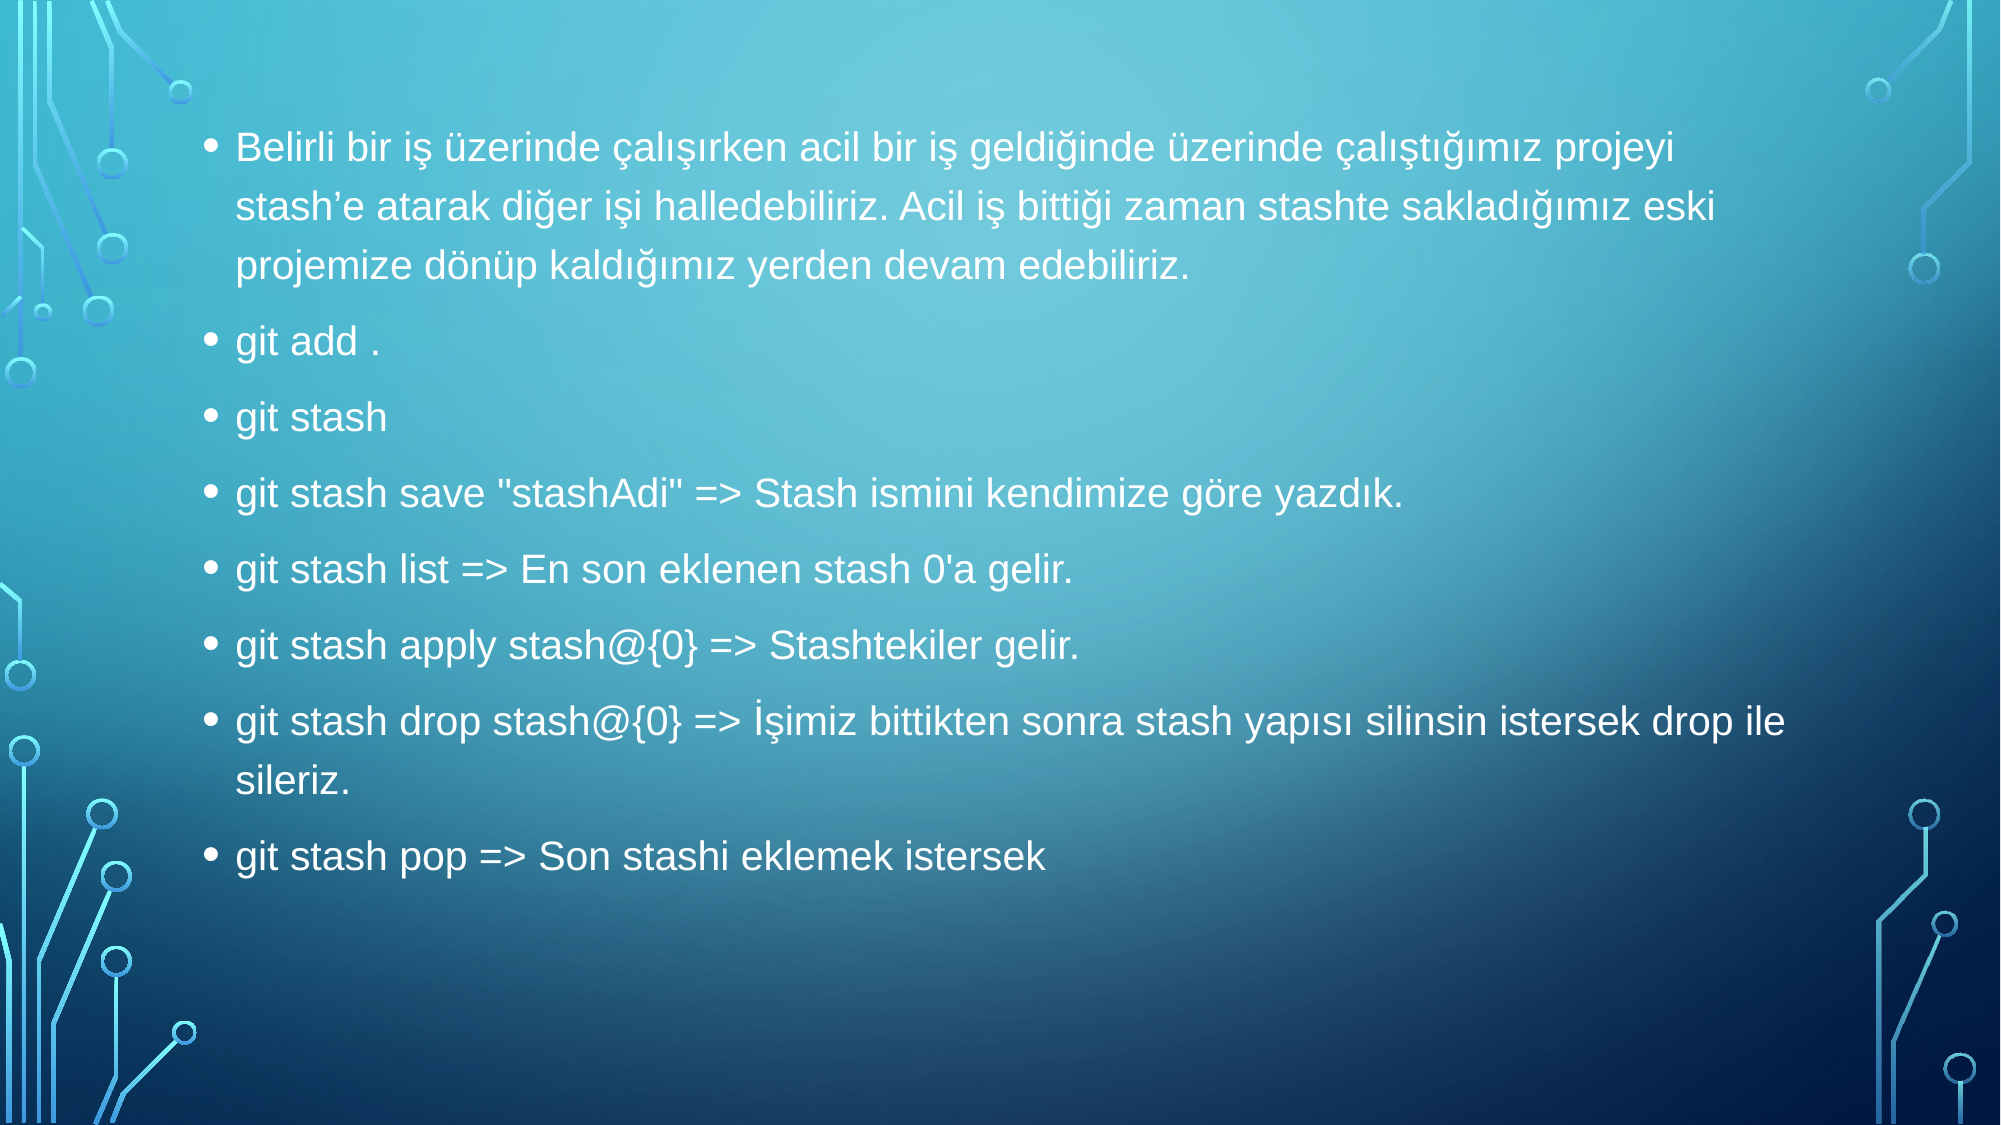

Belirli bir iş üzerinde çalışırken acil bir iş geldiğinde üzerinde çalıştığımız projeyi stash’e atarak diğer işi halledebiliriz. Acil iş bittiği zaman stashte sakladığımız eski projemize dönüp kaldığımız yerden devam edebiliriz.
git add .
git stash
git stash save "stashAdi" => Stash ismini kendimize göre yazdık.
git stash list => En son eklenen stash 0'a gelir.
git stash apply stash@{0} => Stashtekiler gelir.
git stash drop stash@{0} => İşimiz bittikten sonra stash yapısı silinsin istersek drop ile sileriz.
git stash pop => Son stashi eklemek istersek